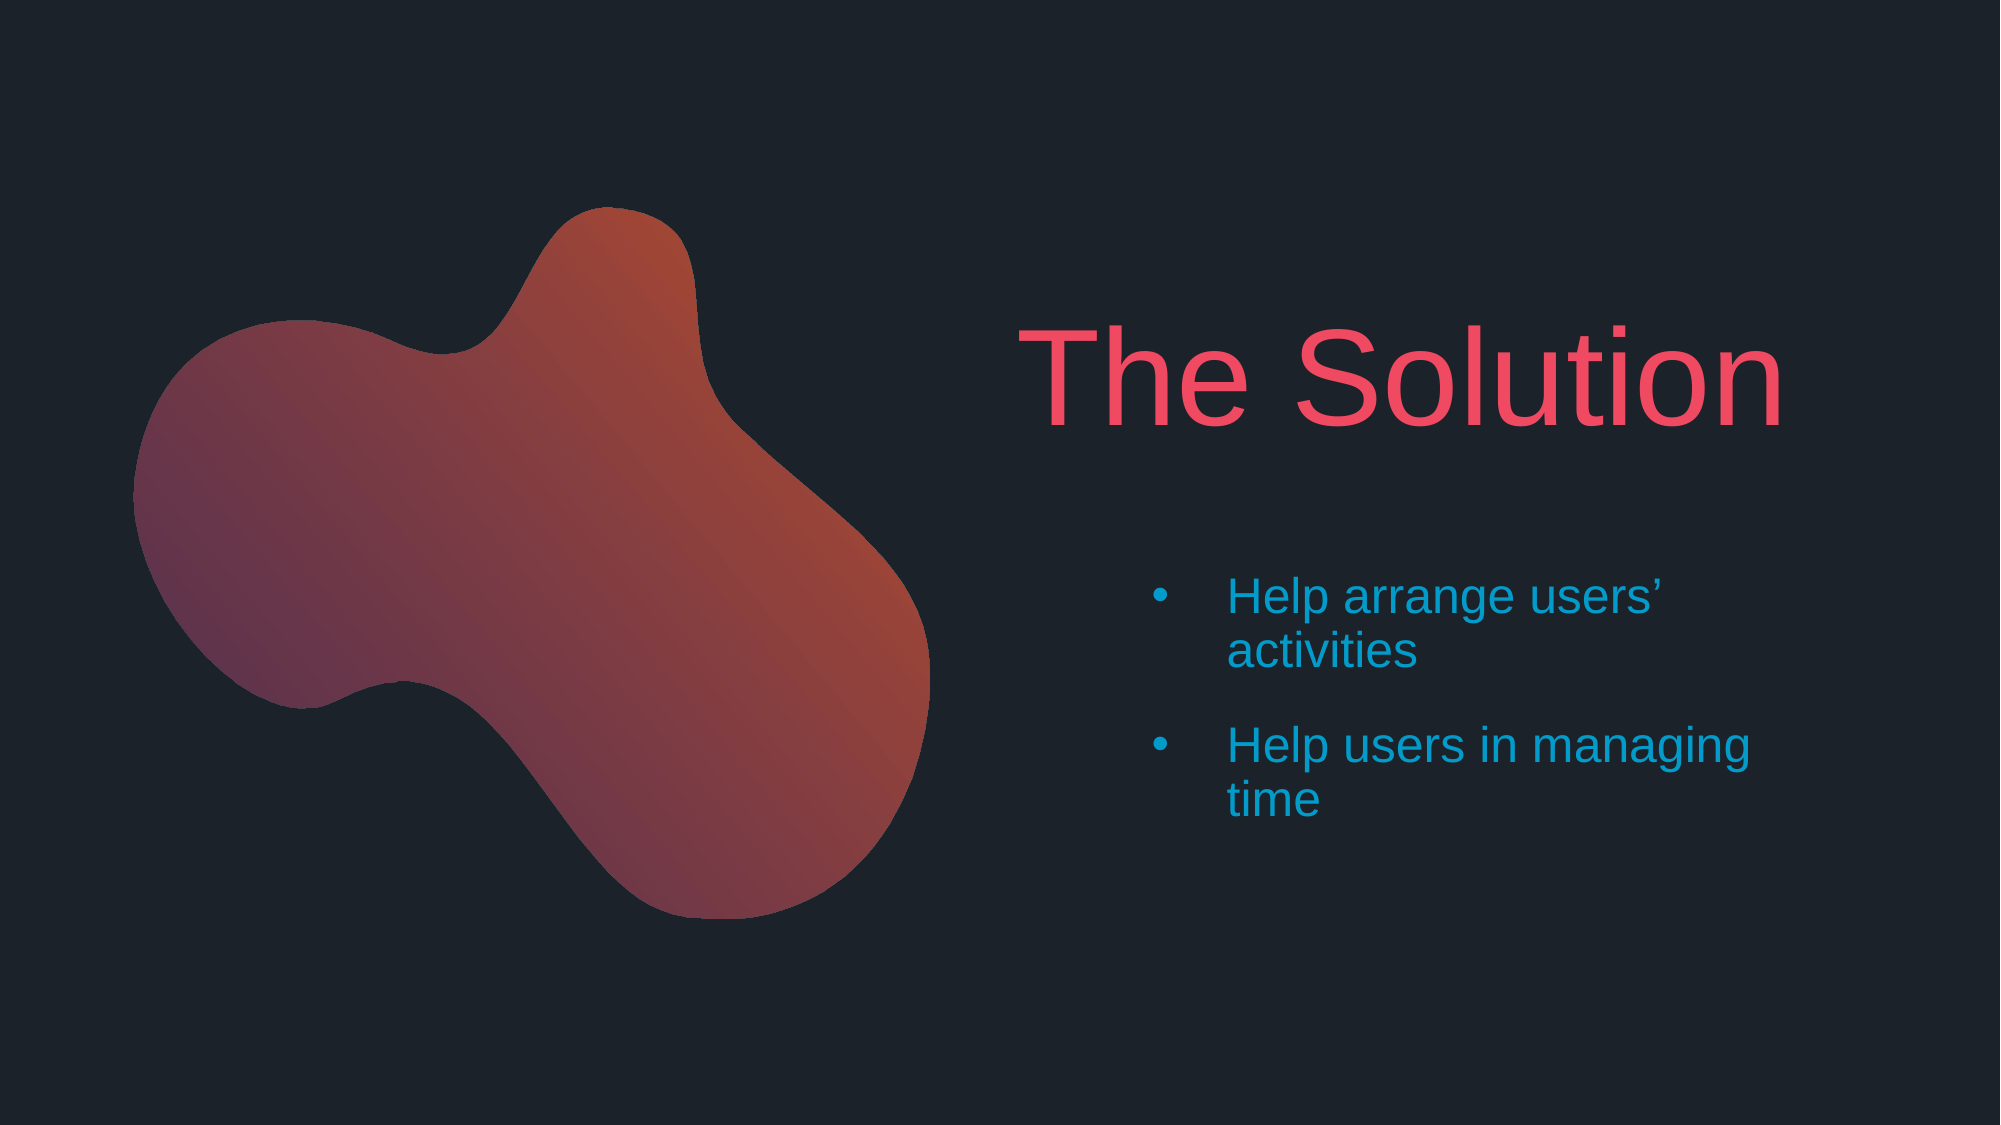

The Solution
Help arrange users’ activities
Help users in managing time